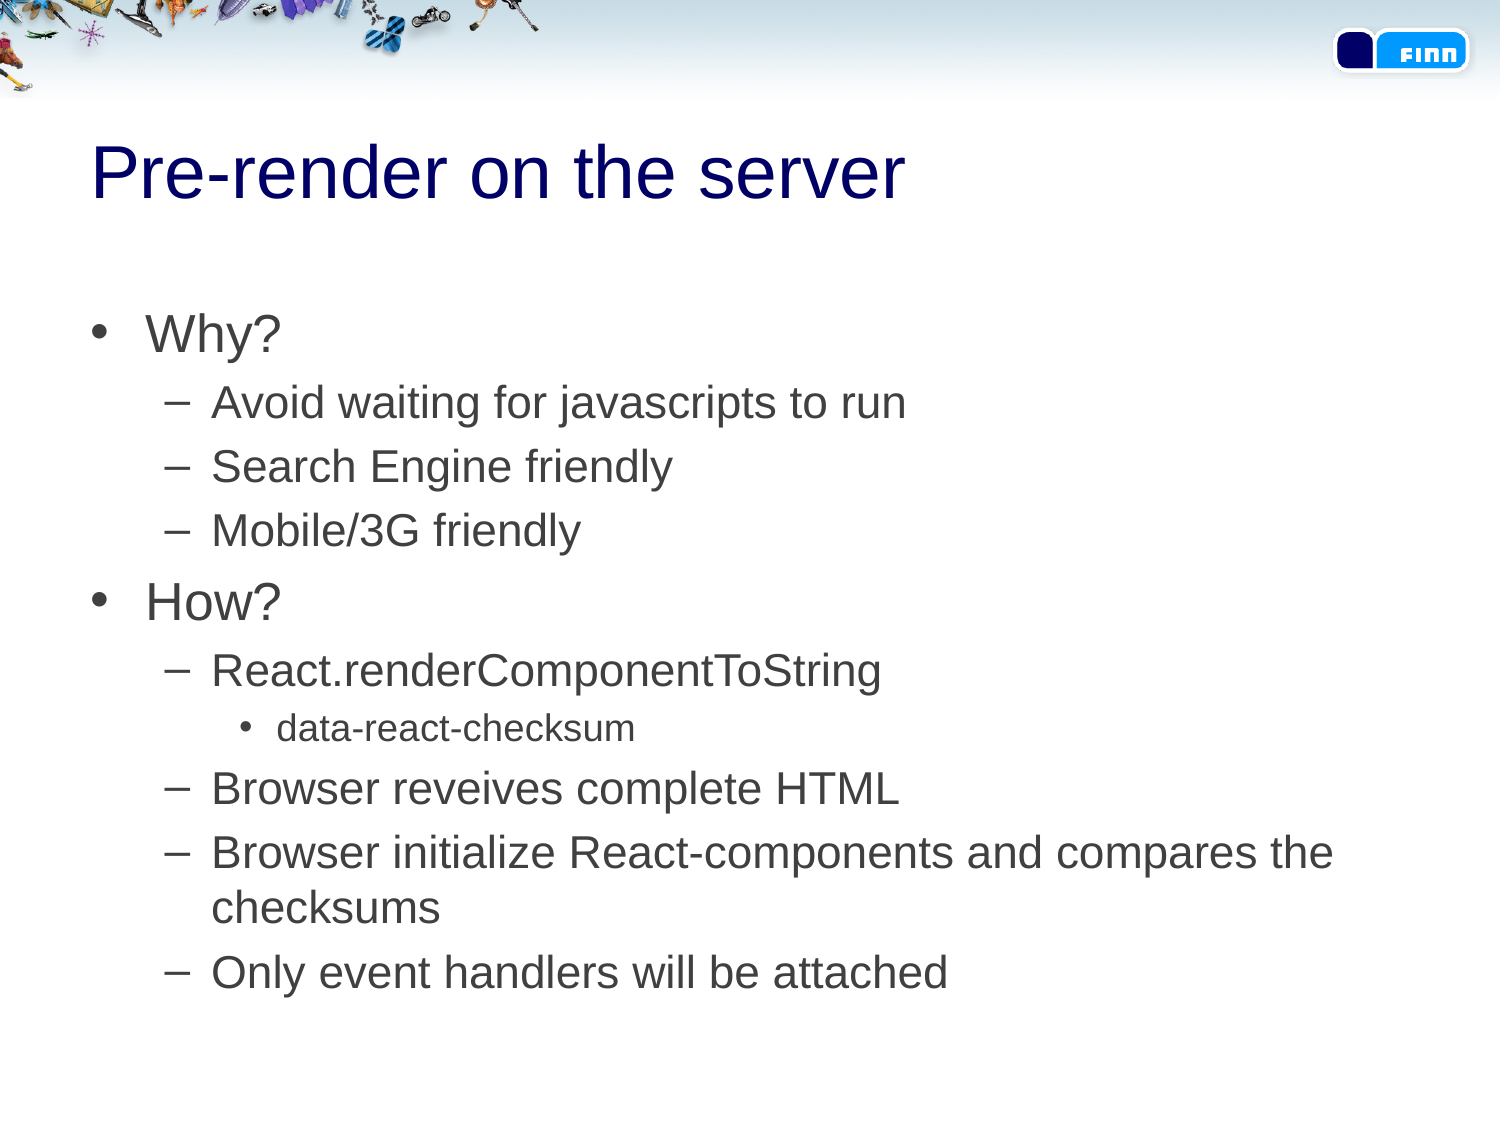

# Pre-render on the server
Why?
Avoid waiting for javascripts to run
Search Engine friendly
Mobile/3G friendly
How?
React.renderComponentToString
data-react-checksum
Browser reveives complete HTML
Browser initialize React-components and compares the checksums
Only event handlers will be attached